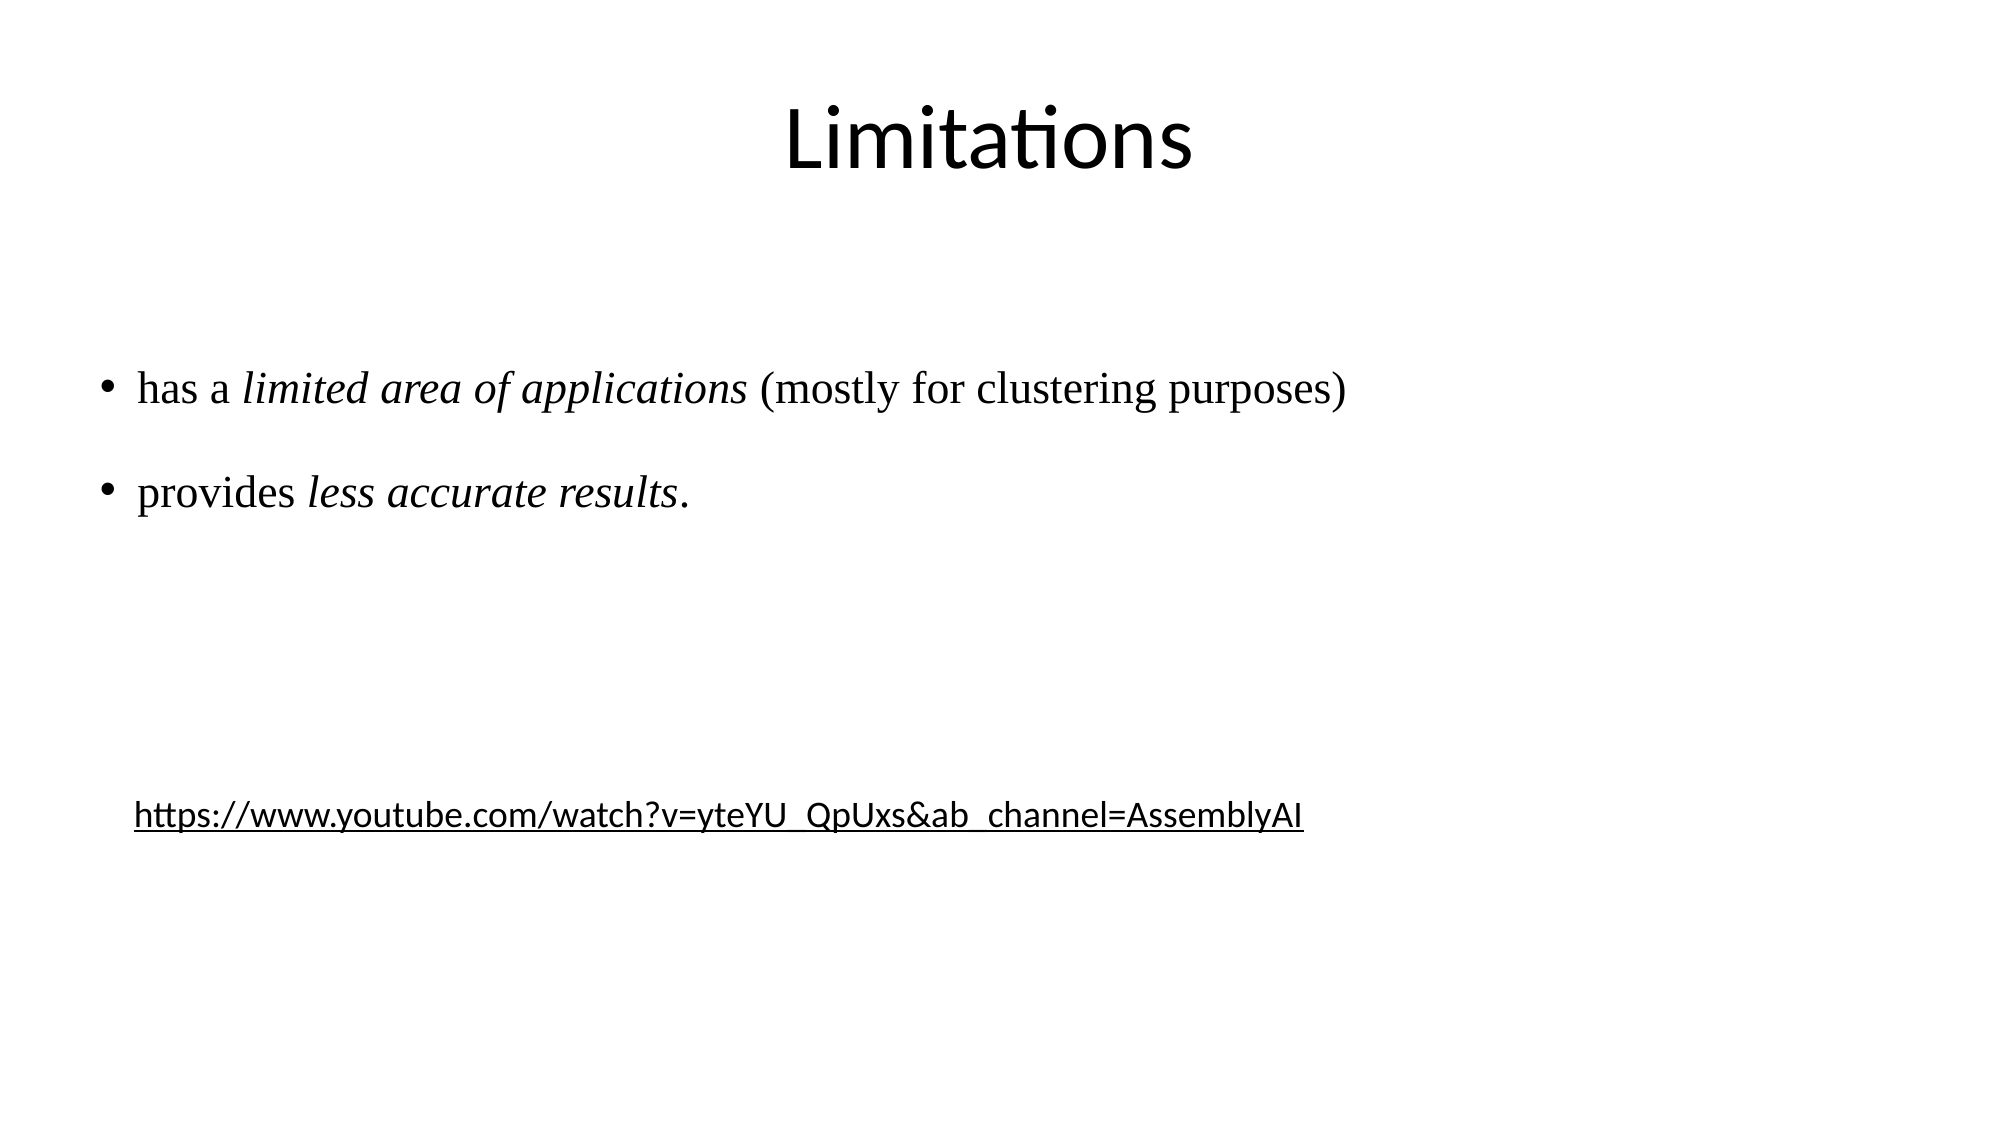

# Limitations
has a limited area of applications (mostly for clustering purposes)
provides less accurate results.

https://www.youtube.com/watch?v=yteYU_QpUxs&ab_channel=AssemblyAI